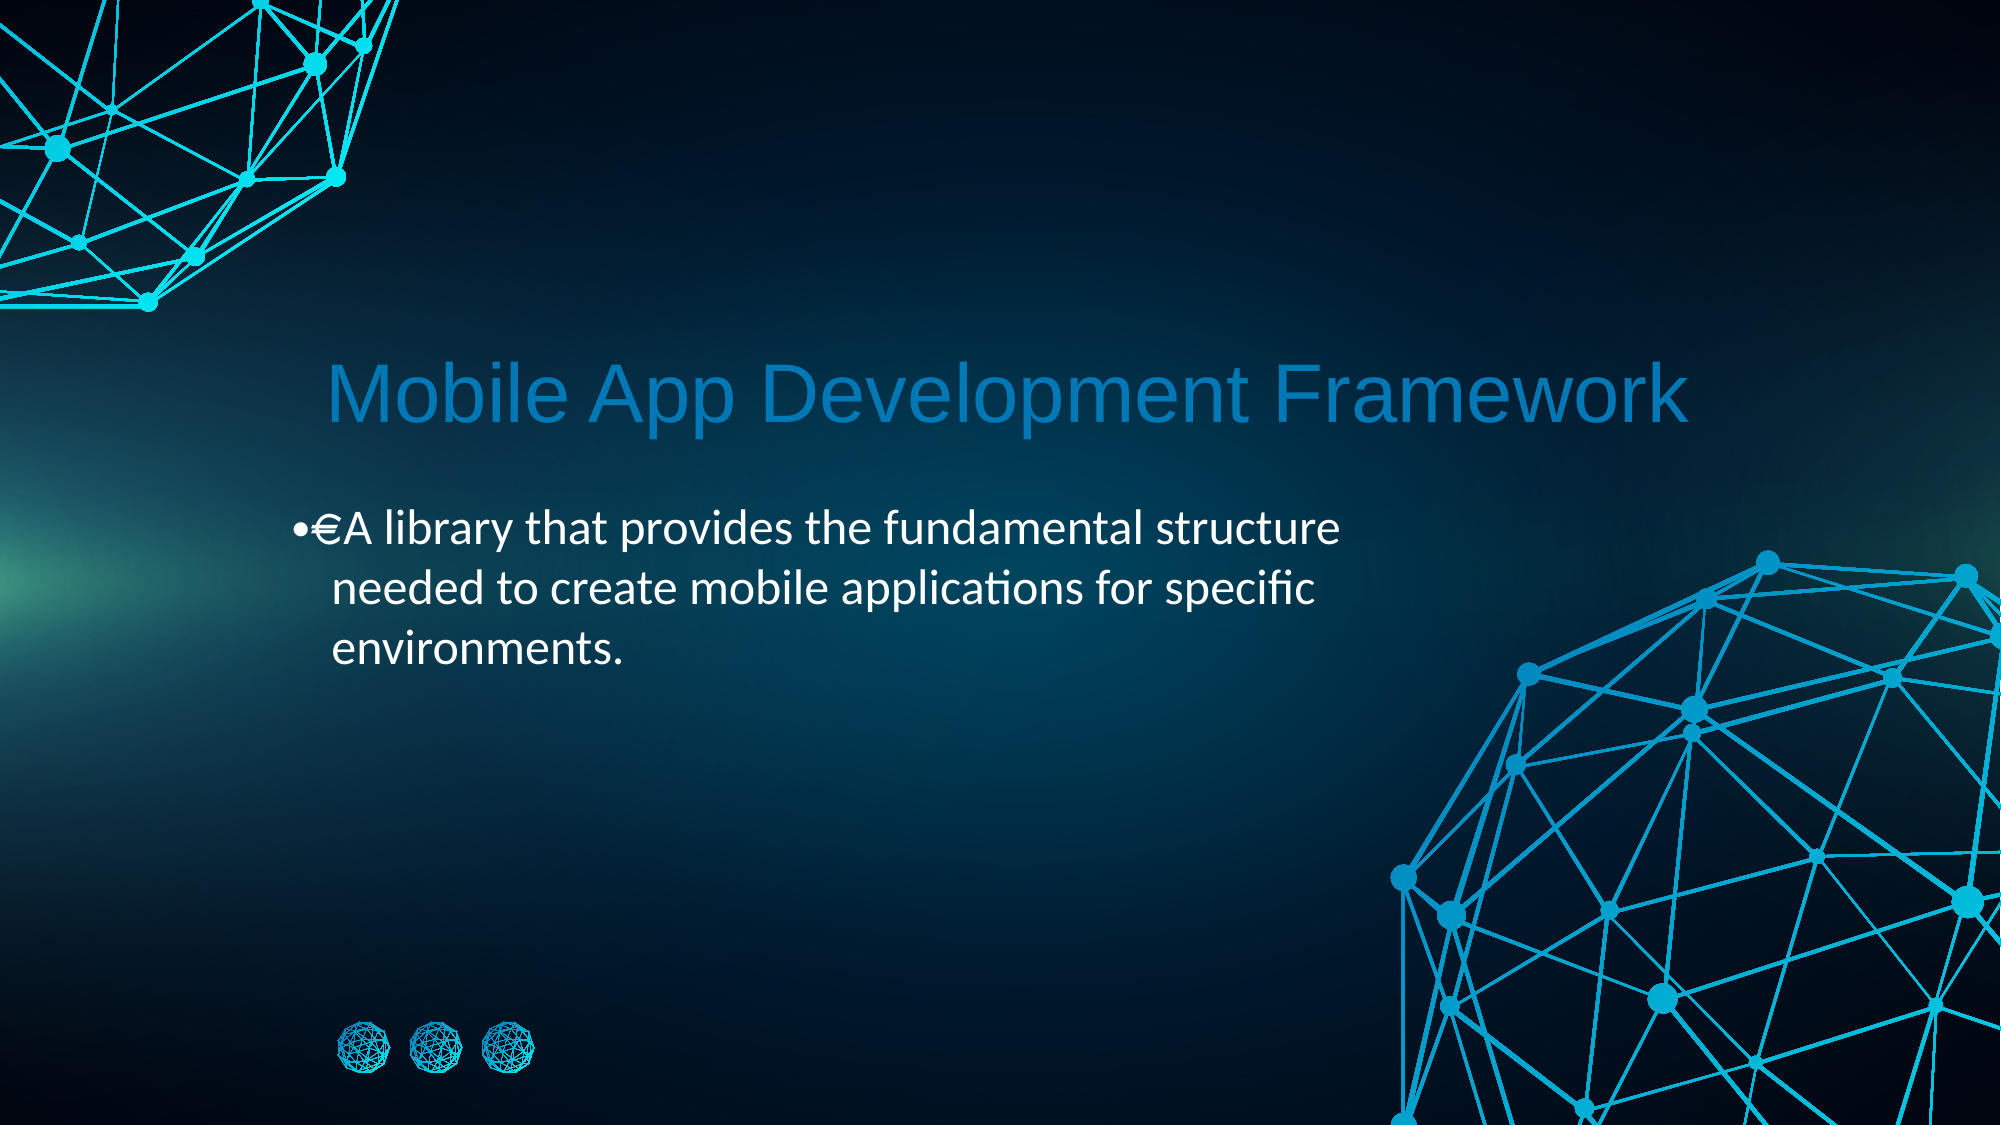

Mobile App Development Framework
• A library that provides the fundamental structure needed to create mobile applications for specific environments.